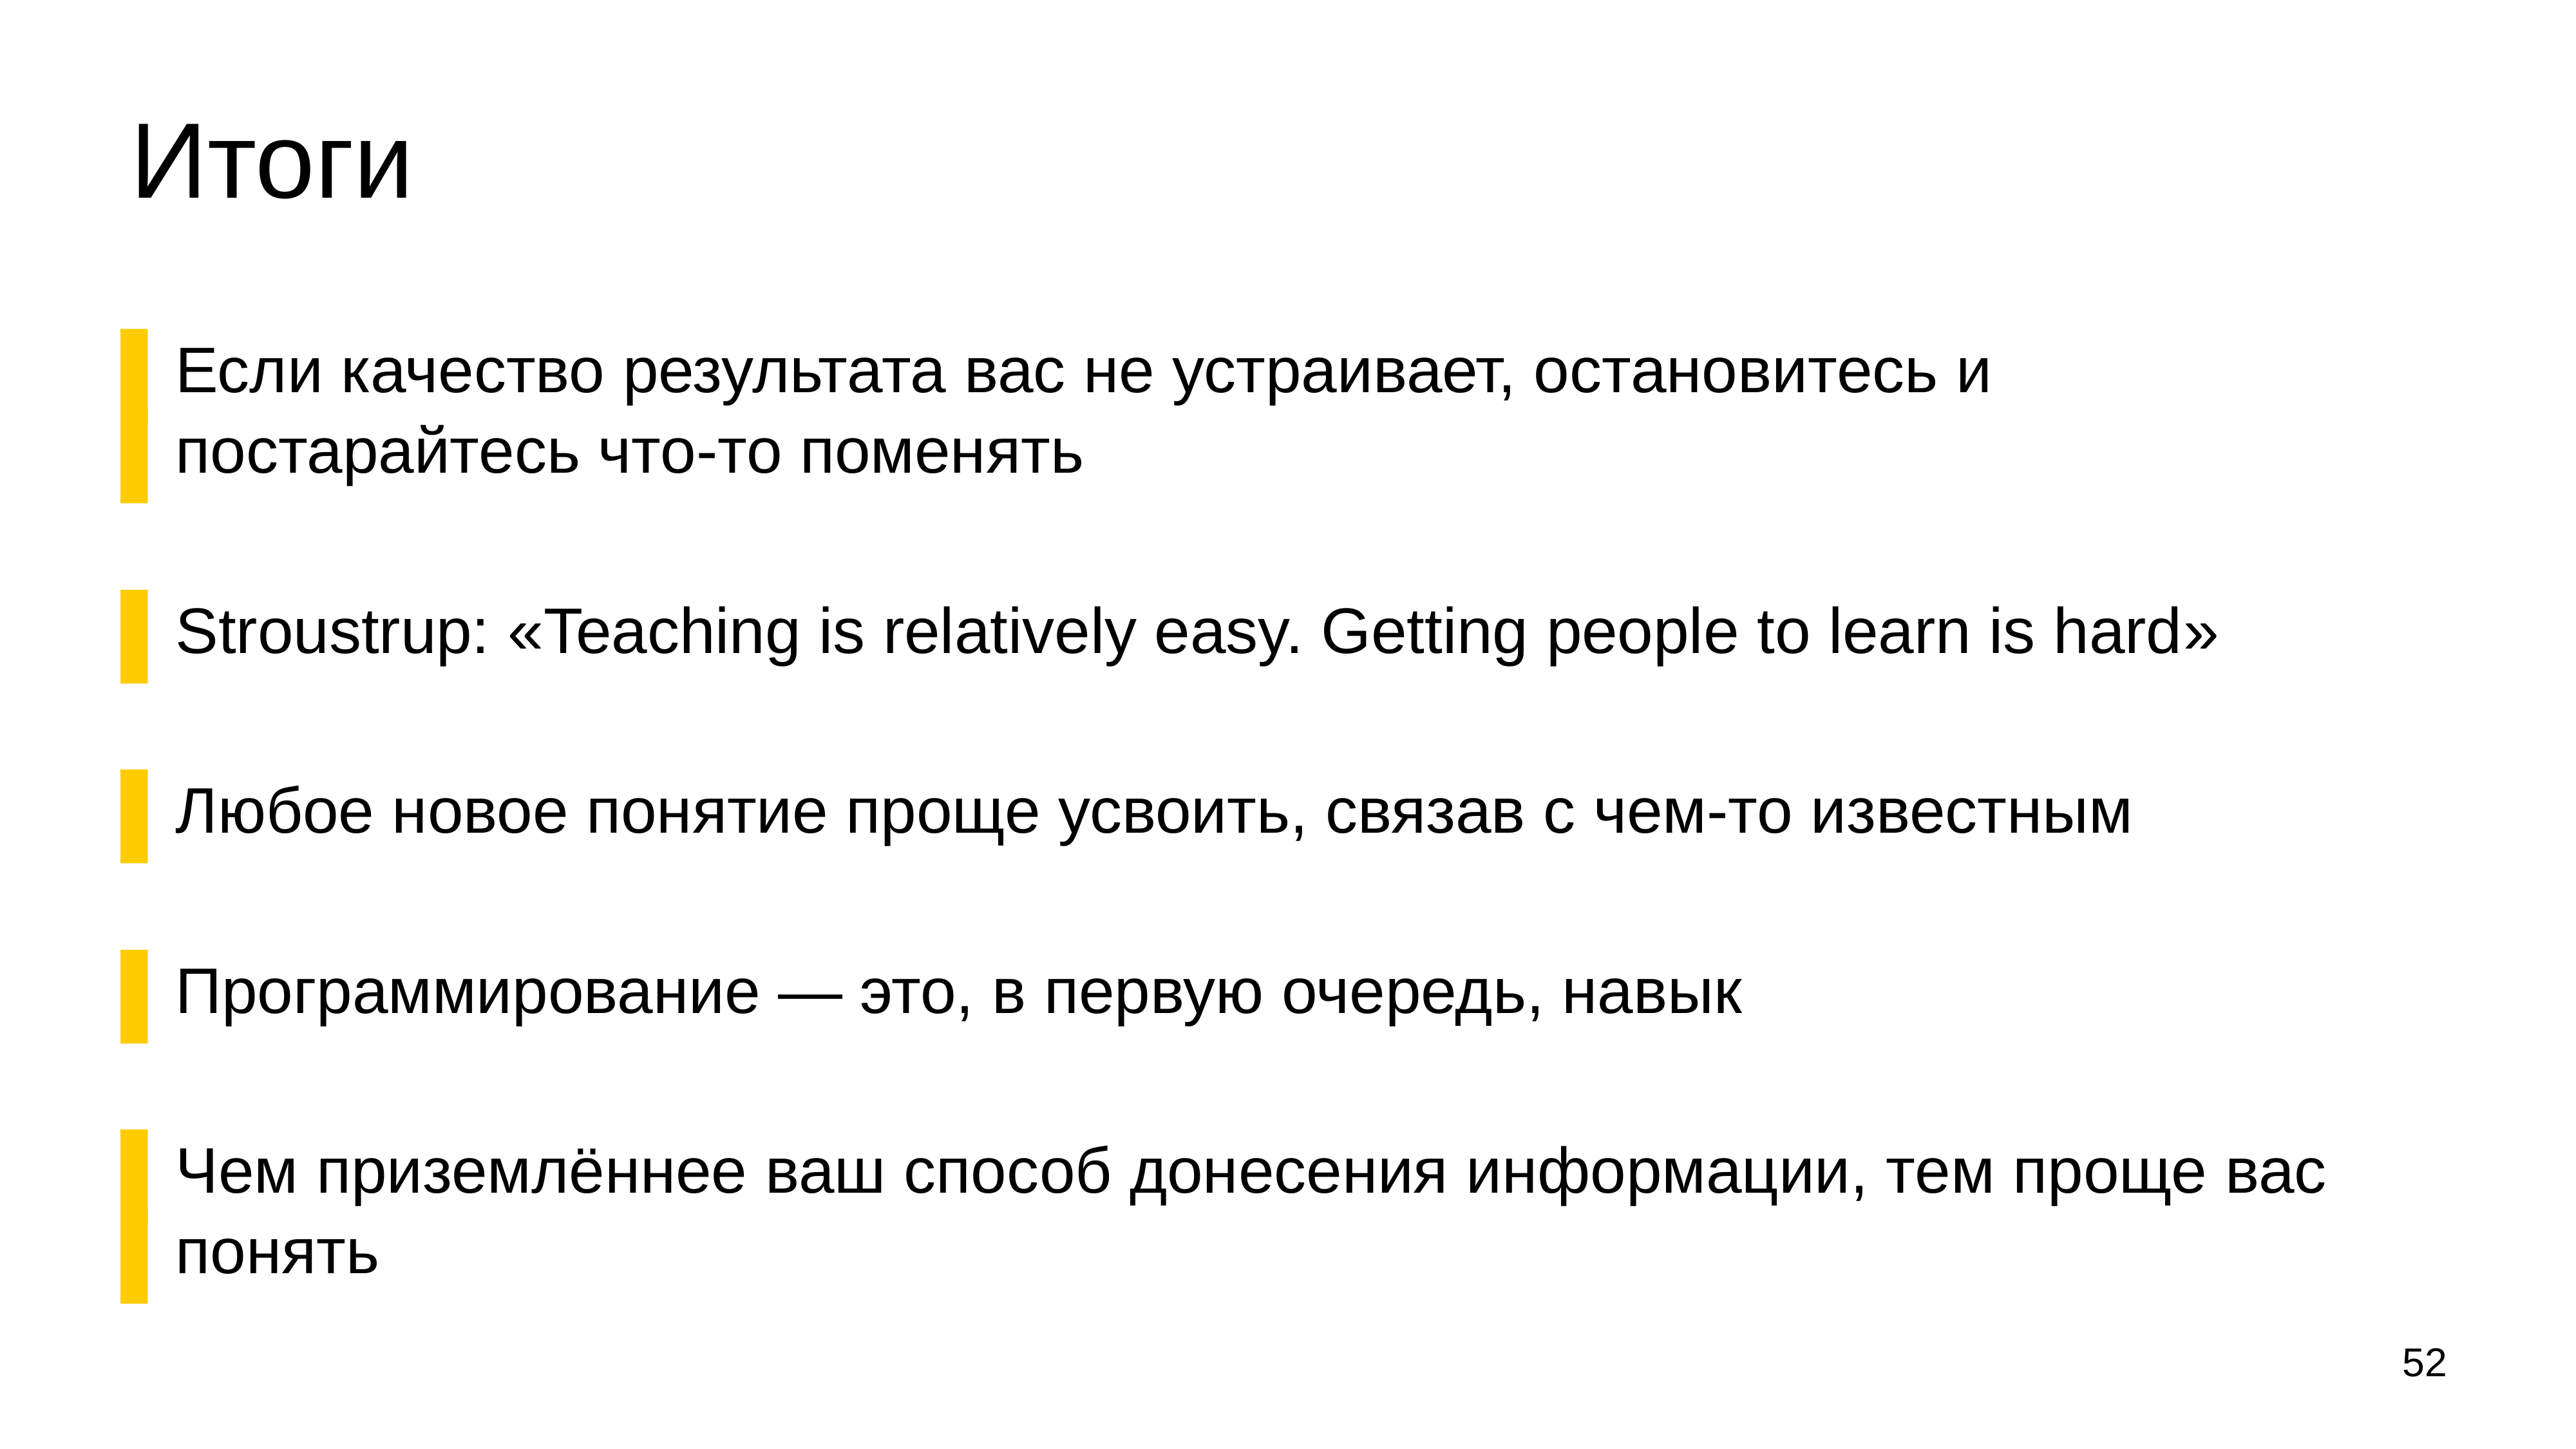

# Итоги
Если качество результата вас не устраивает, остановитесь и
постарайтесь что-то поменять

Stroustrup: «Teaching is relatively easy. Getting people to learn is hard»

Любое новое понятие проще усвоить, связав с чем-то известным

Программирование — это, в первую очередь, навык

Чем приземлённее ваш способ донесения информации, тем проще вас
понять
52